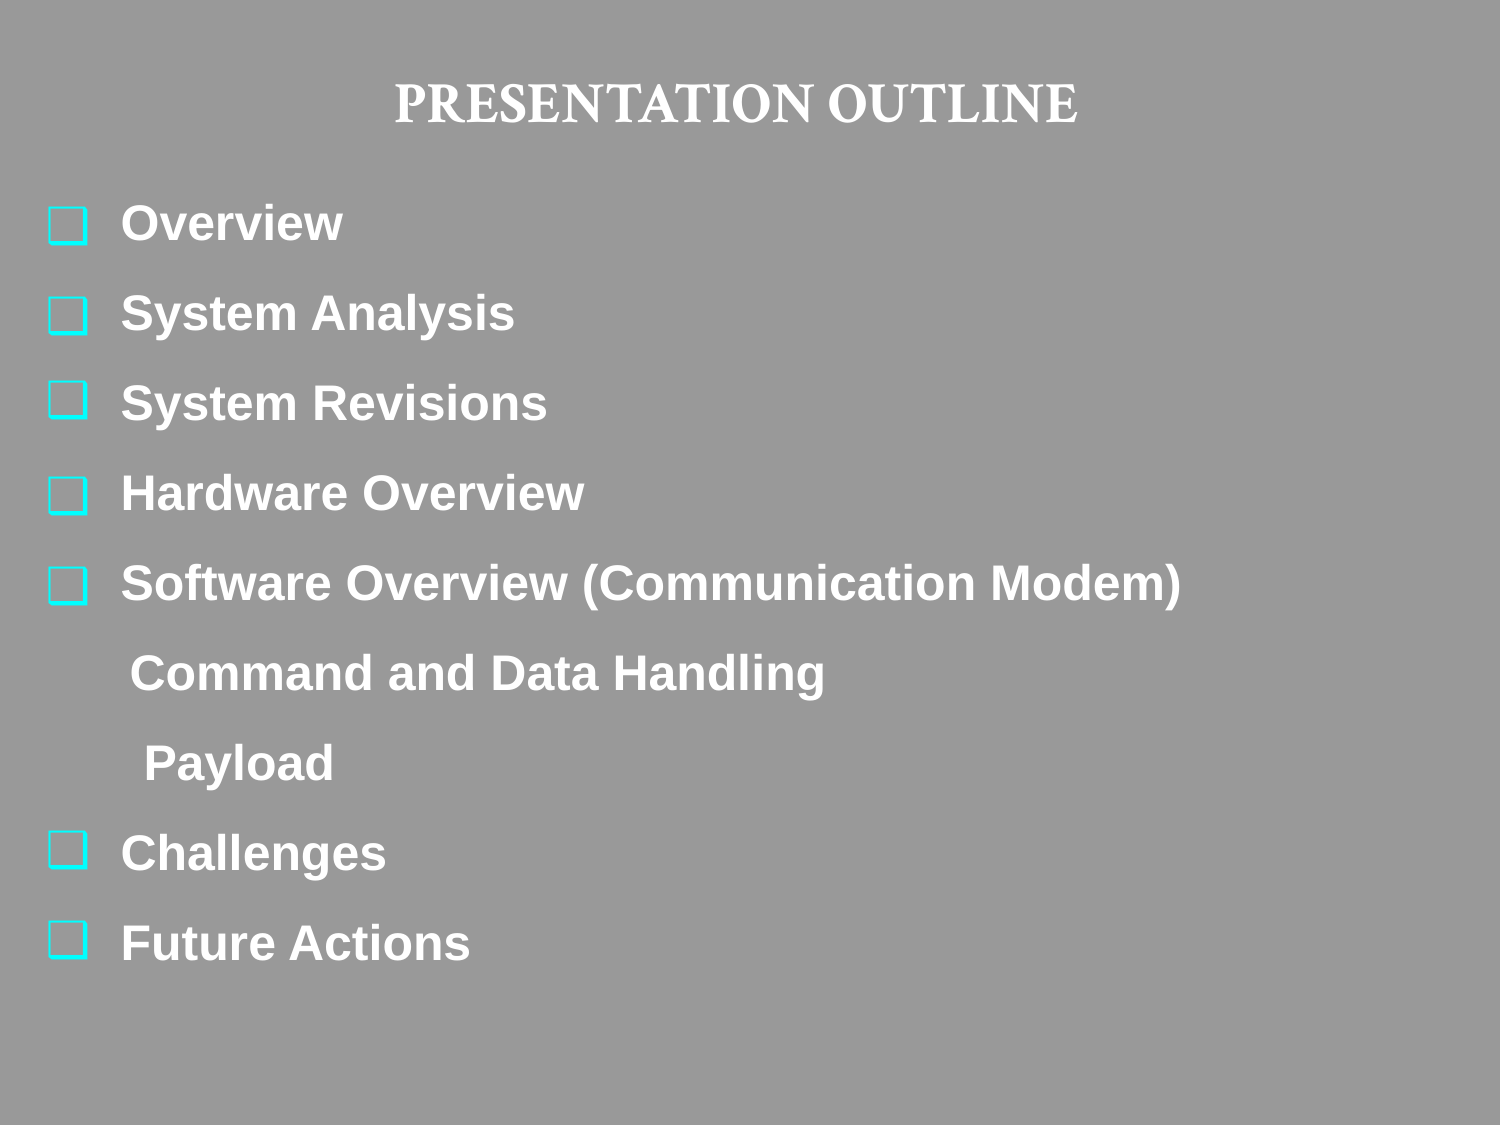

PRESENTATION OUTLINE
Overview
System Analysis
System Revisions
Hardware Overview
Software Overview (Communication Modem)
      Command and Data Handling
       Payload
Challenges
Future Actions